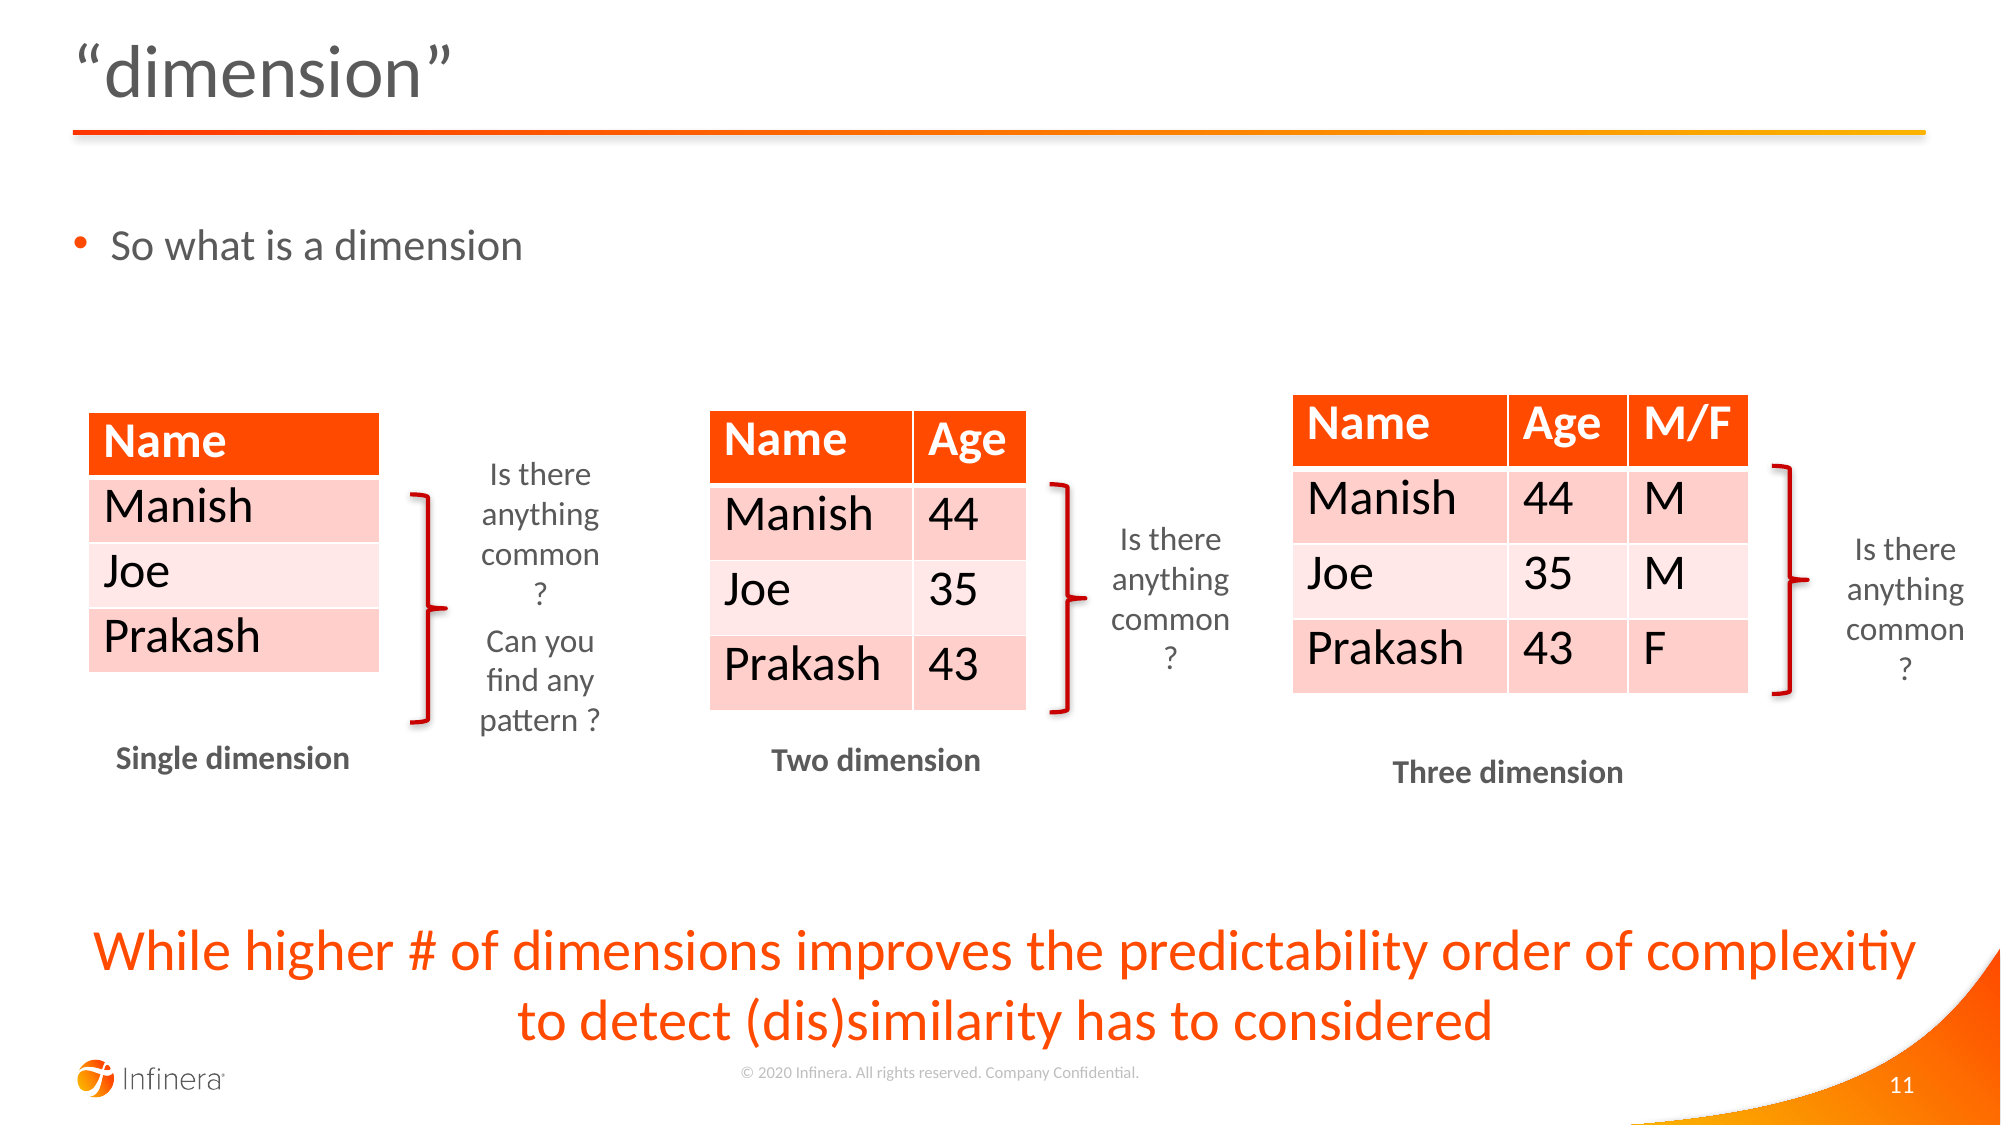

# “dimension”
So what is a dimension
| Name | Age | M/F |
| --- | --- | --- |
| Manish | 44 | M |
| Joe | 35 | M |
| Prakash | 43 | F |
| Name | Age |
| --- | --- |
| Manish | 44 |
| Joe | 35 |
| Prakash | 43 |
| Name |
| --- |
| Manish |
| Joe |
| Prakash |
Is there anything common ?
Can you find any pattern ?

Is there anything common ?
Is there anything common ?
Single dimension
Two dimension
Three dimension
While higher # of dimensions improves the predictability order of complexitiy to detect (dis)similarity has to considered